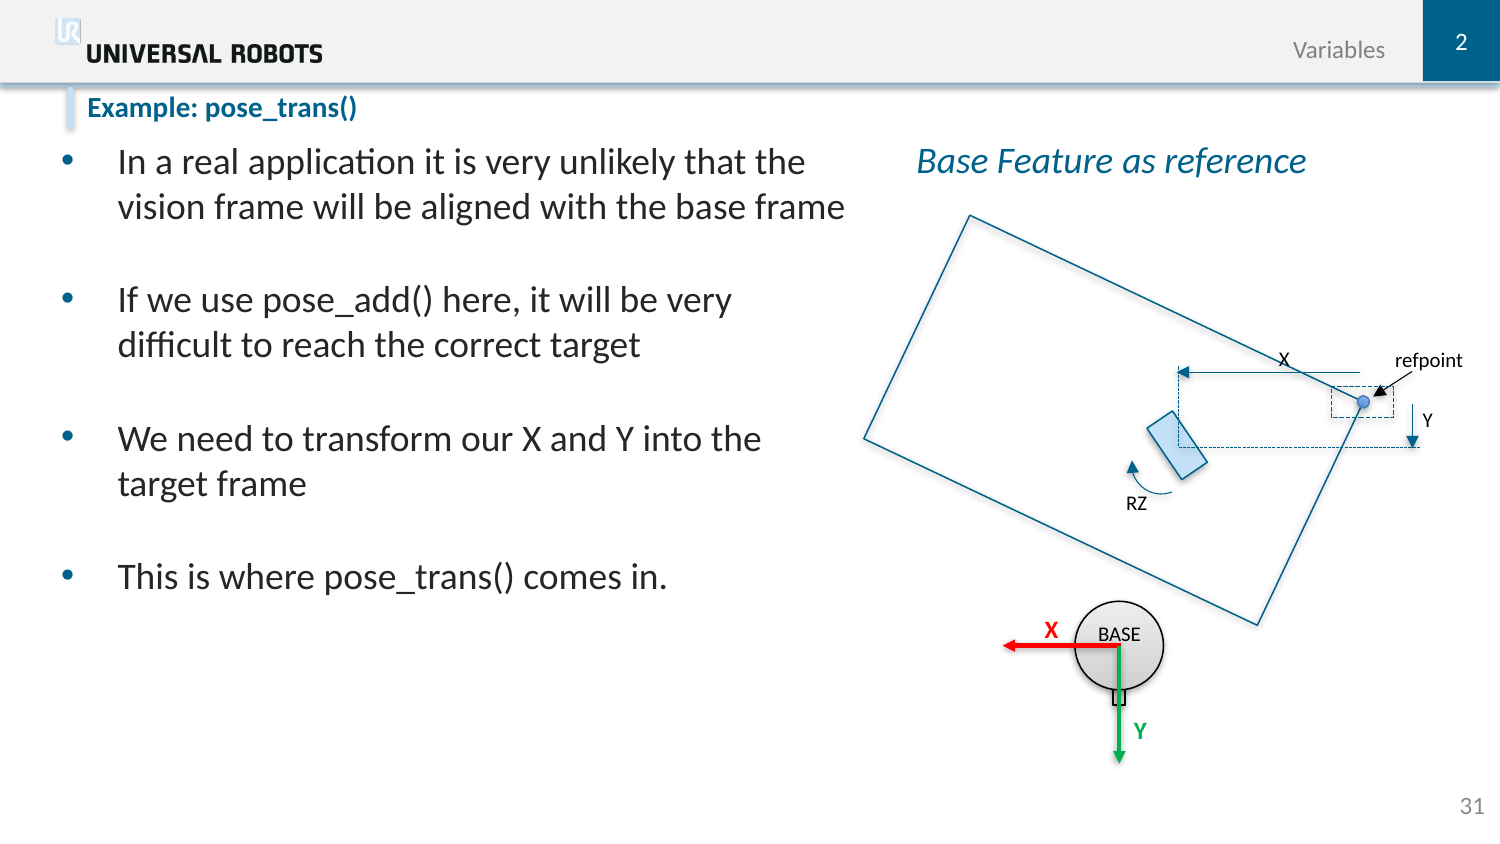

2
Variables
Example: pose_trans()
Base Feature as reference
In a real application it is very unlikely that the vision frame will be aligned with the base frame

If we use pose_add() here, it will be very difficult to reach the correct target

We need to transform our X and Y into the target frame

This is where pose_trans() comes in.

X
refpoint

Y

RZ

X
BASE

Y

31